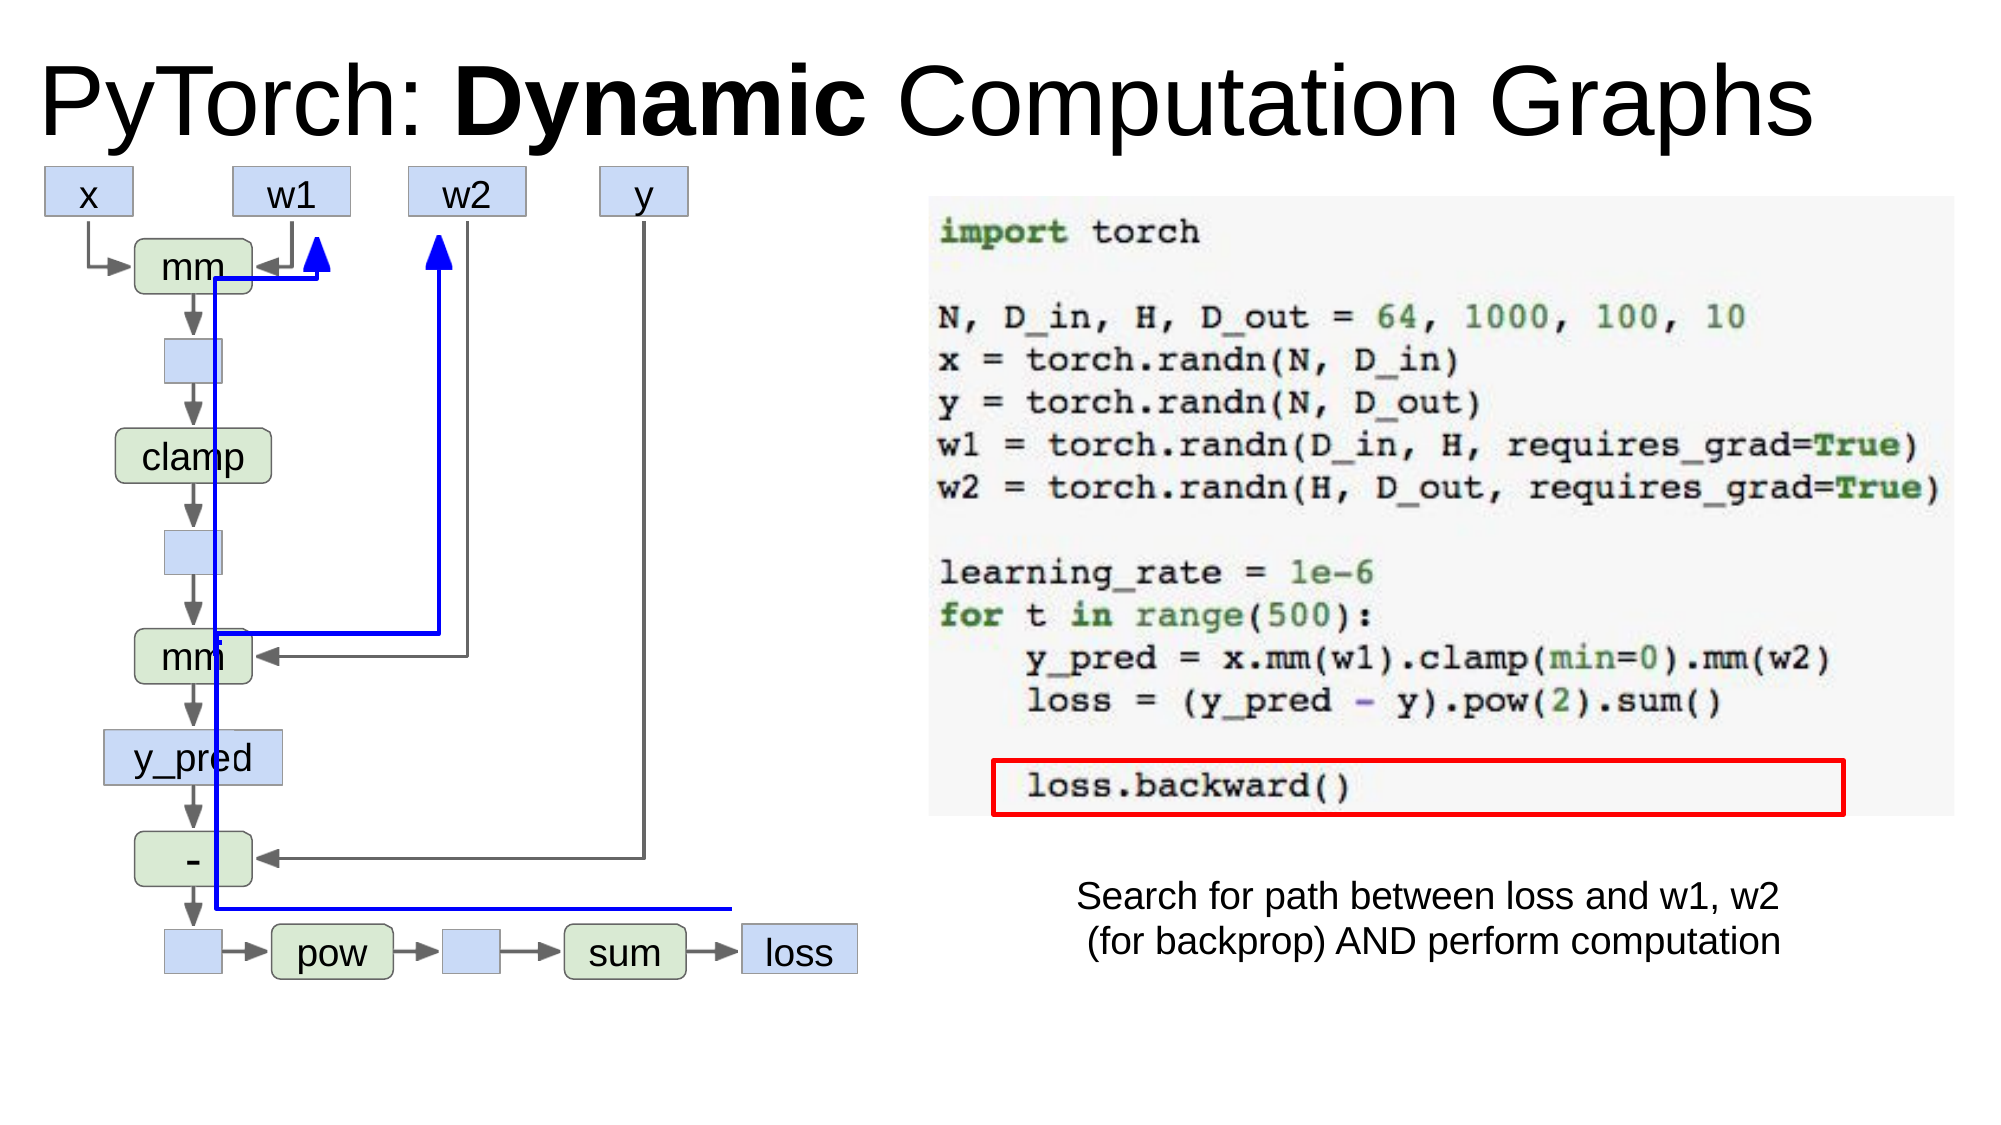

# PyTorch: Dynamic Computation Graphs
x
w1
w2
y

mm

clamp

mm

y_pre
d

-

Search for path between loss and w1, w2  (for backprop) AND perform computation

loss
pow
sum

Fei-Fei Li & Justin Johnson & Serena Yeung
18